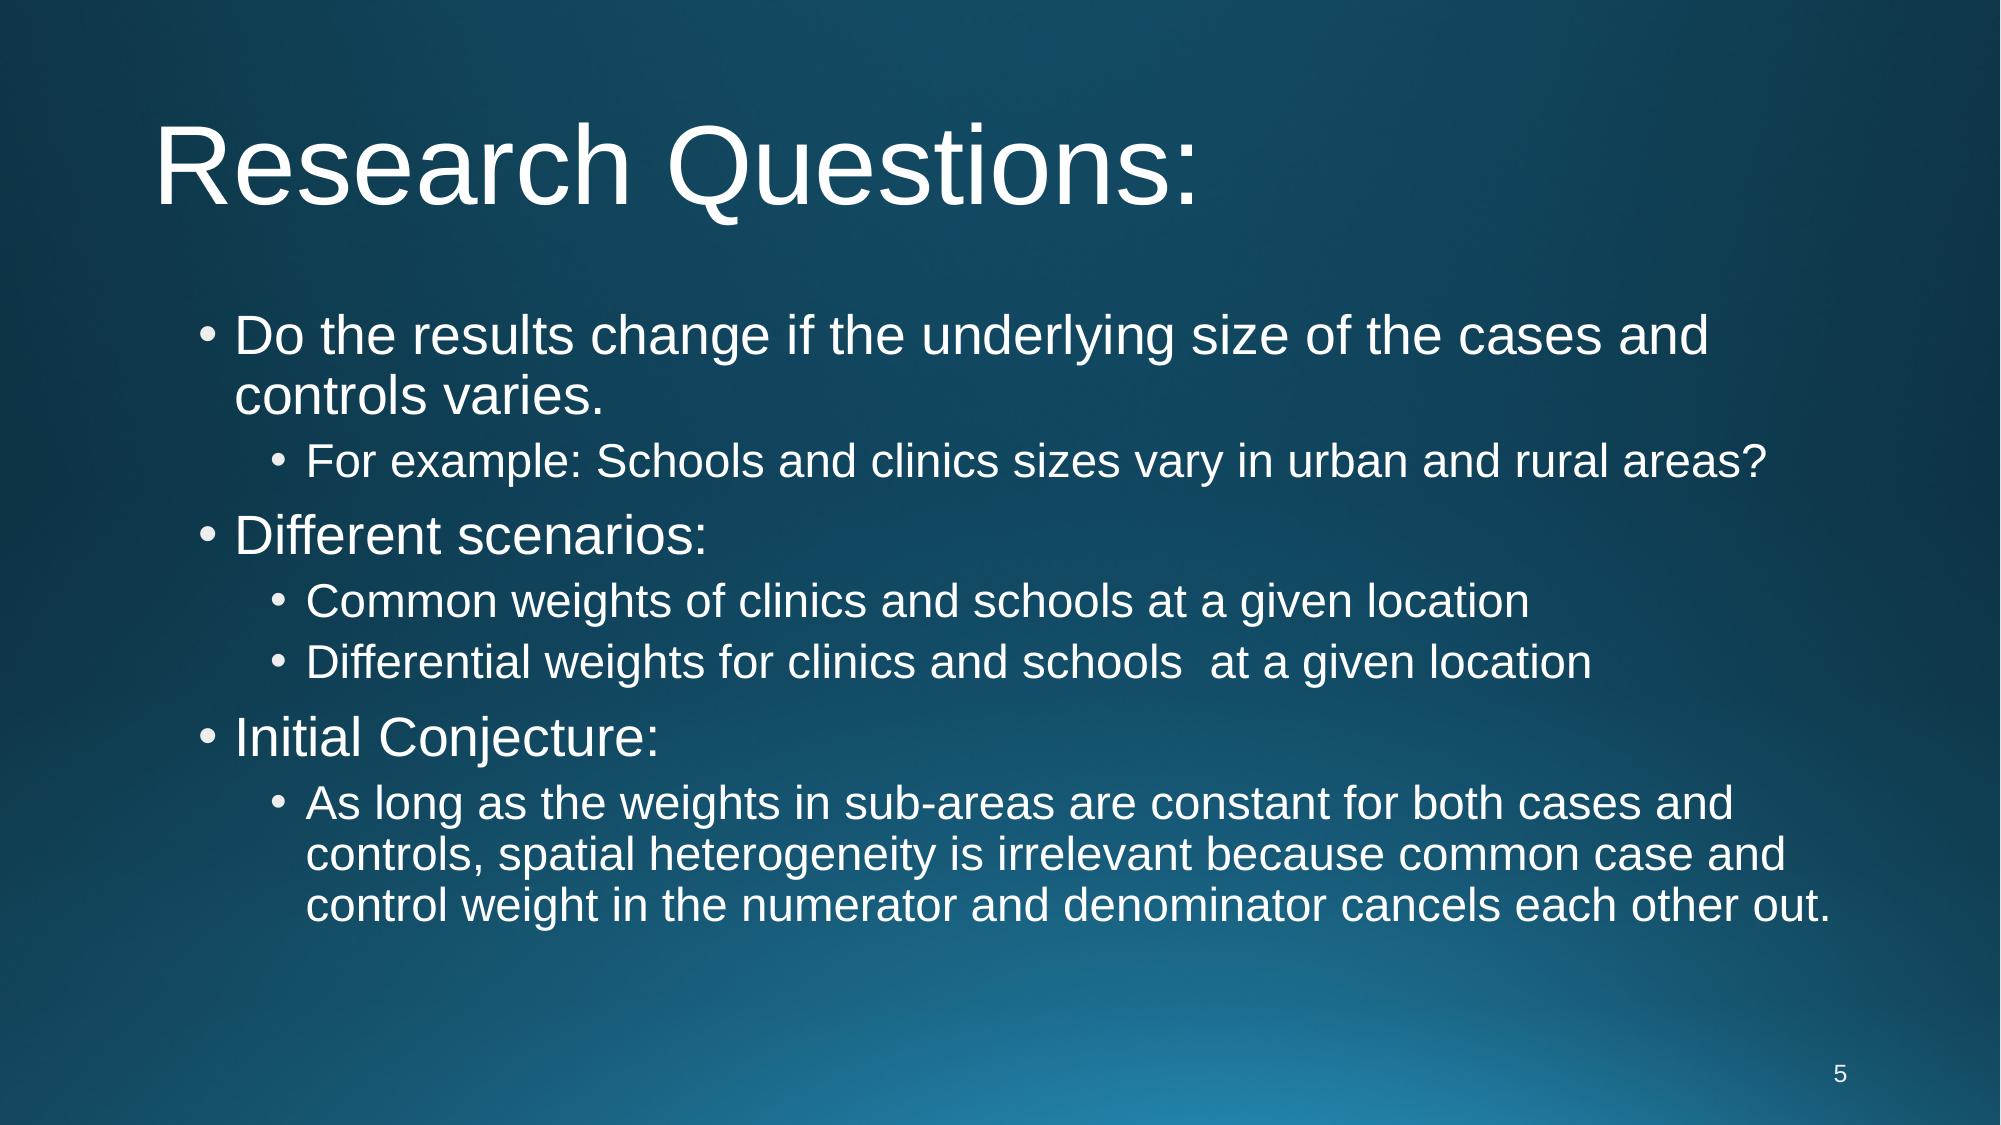

# Research Questions:
Do the results change if the underlying size of the cases and controls varies.
For example: Schools and clinics sizes vary in urban and rural areas?
Different scenarios:
Common weights of clinics and schools at a given location
Differential weights for clinics and schools  at a given location
Initial Conjecture:
As long as the weights in sub-areas are constant for both cases and controls, spatial heterogeneity is irrelevant because common case and control weight in the numerator and denominator cancels each other out.

5